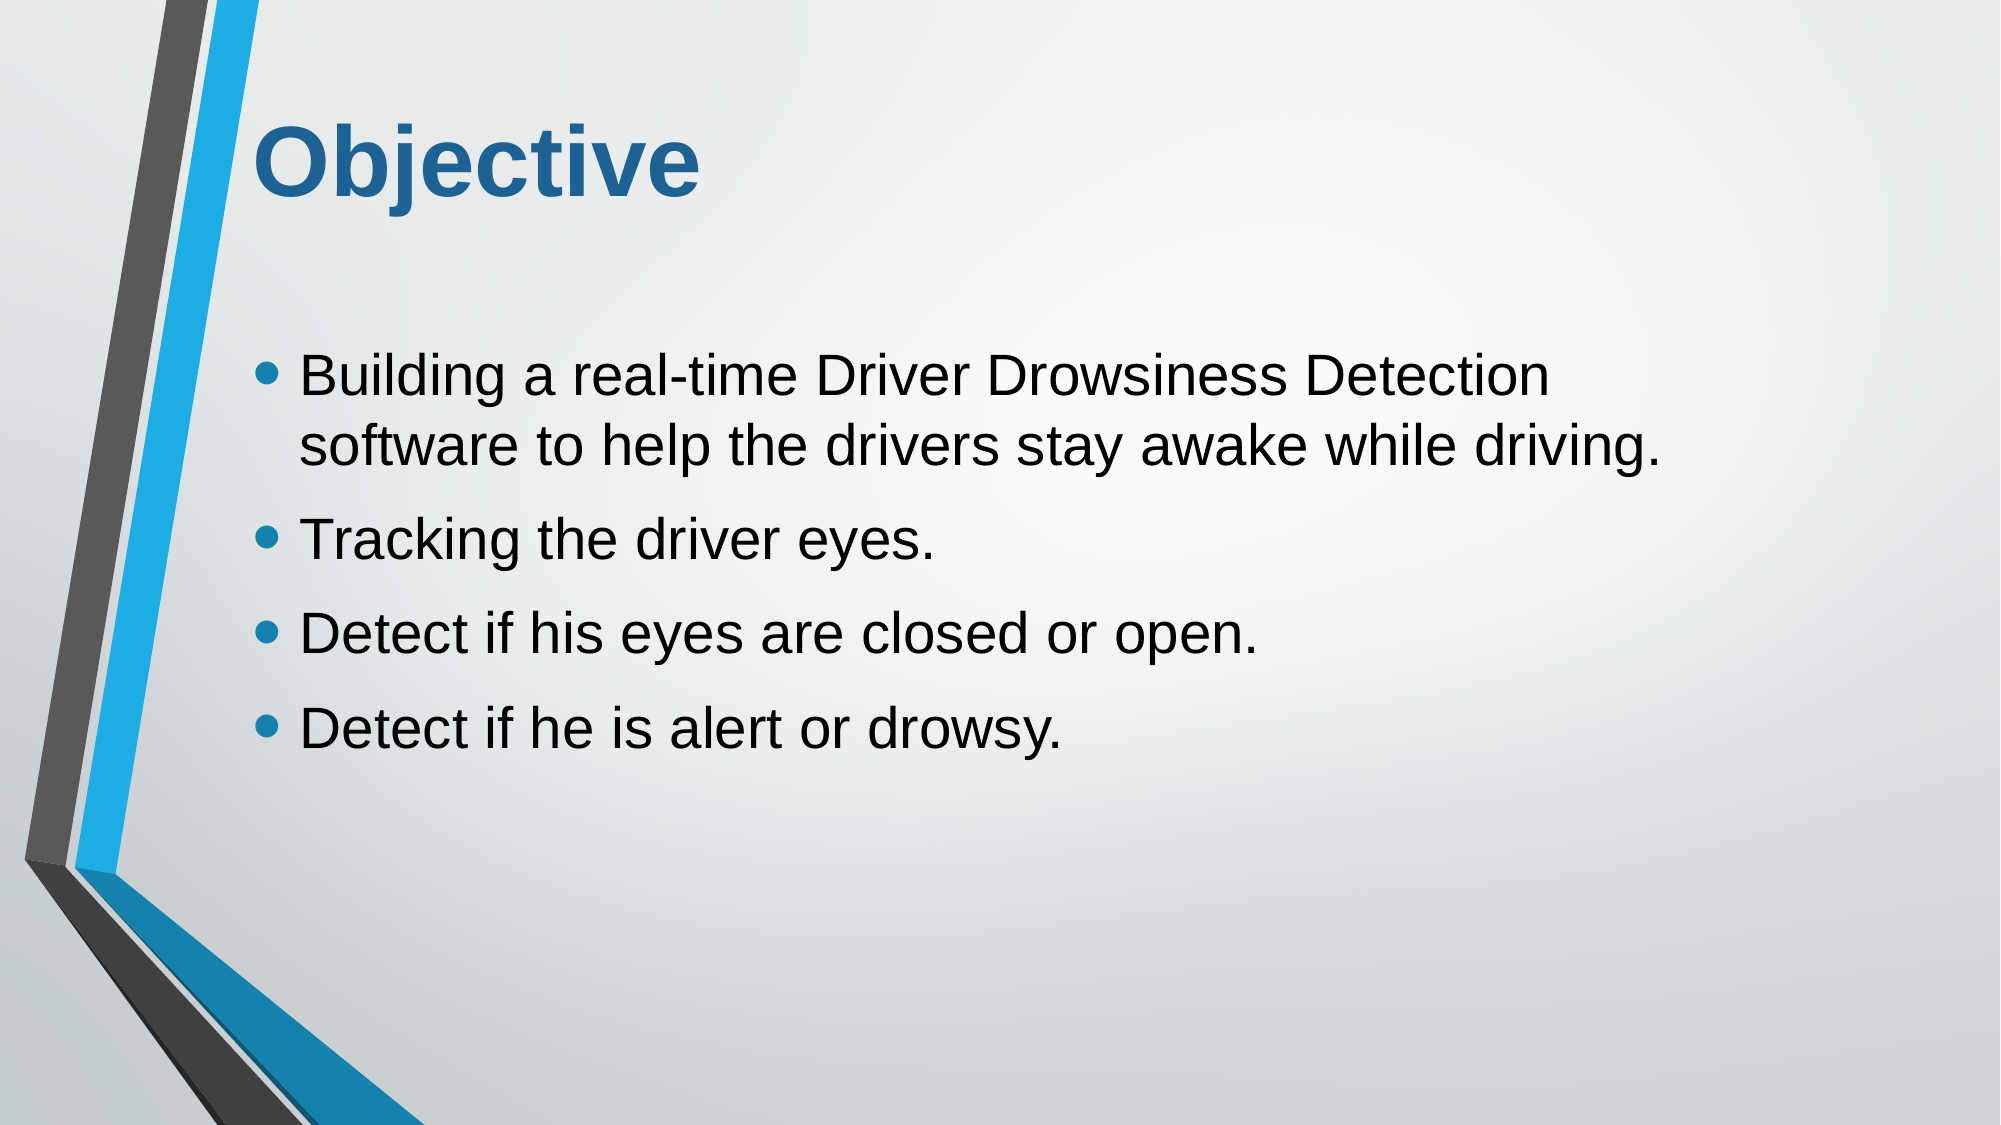

Objective
Building a real-time Driver Drowsiness Detection software to help the drivers stay awake while driving.
Tracking the driver eyes.
Detect if his eyes are closed or open.
Detect if he is alert or drowsy.